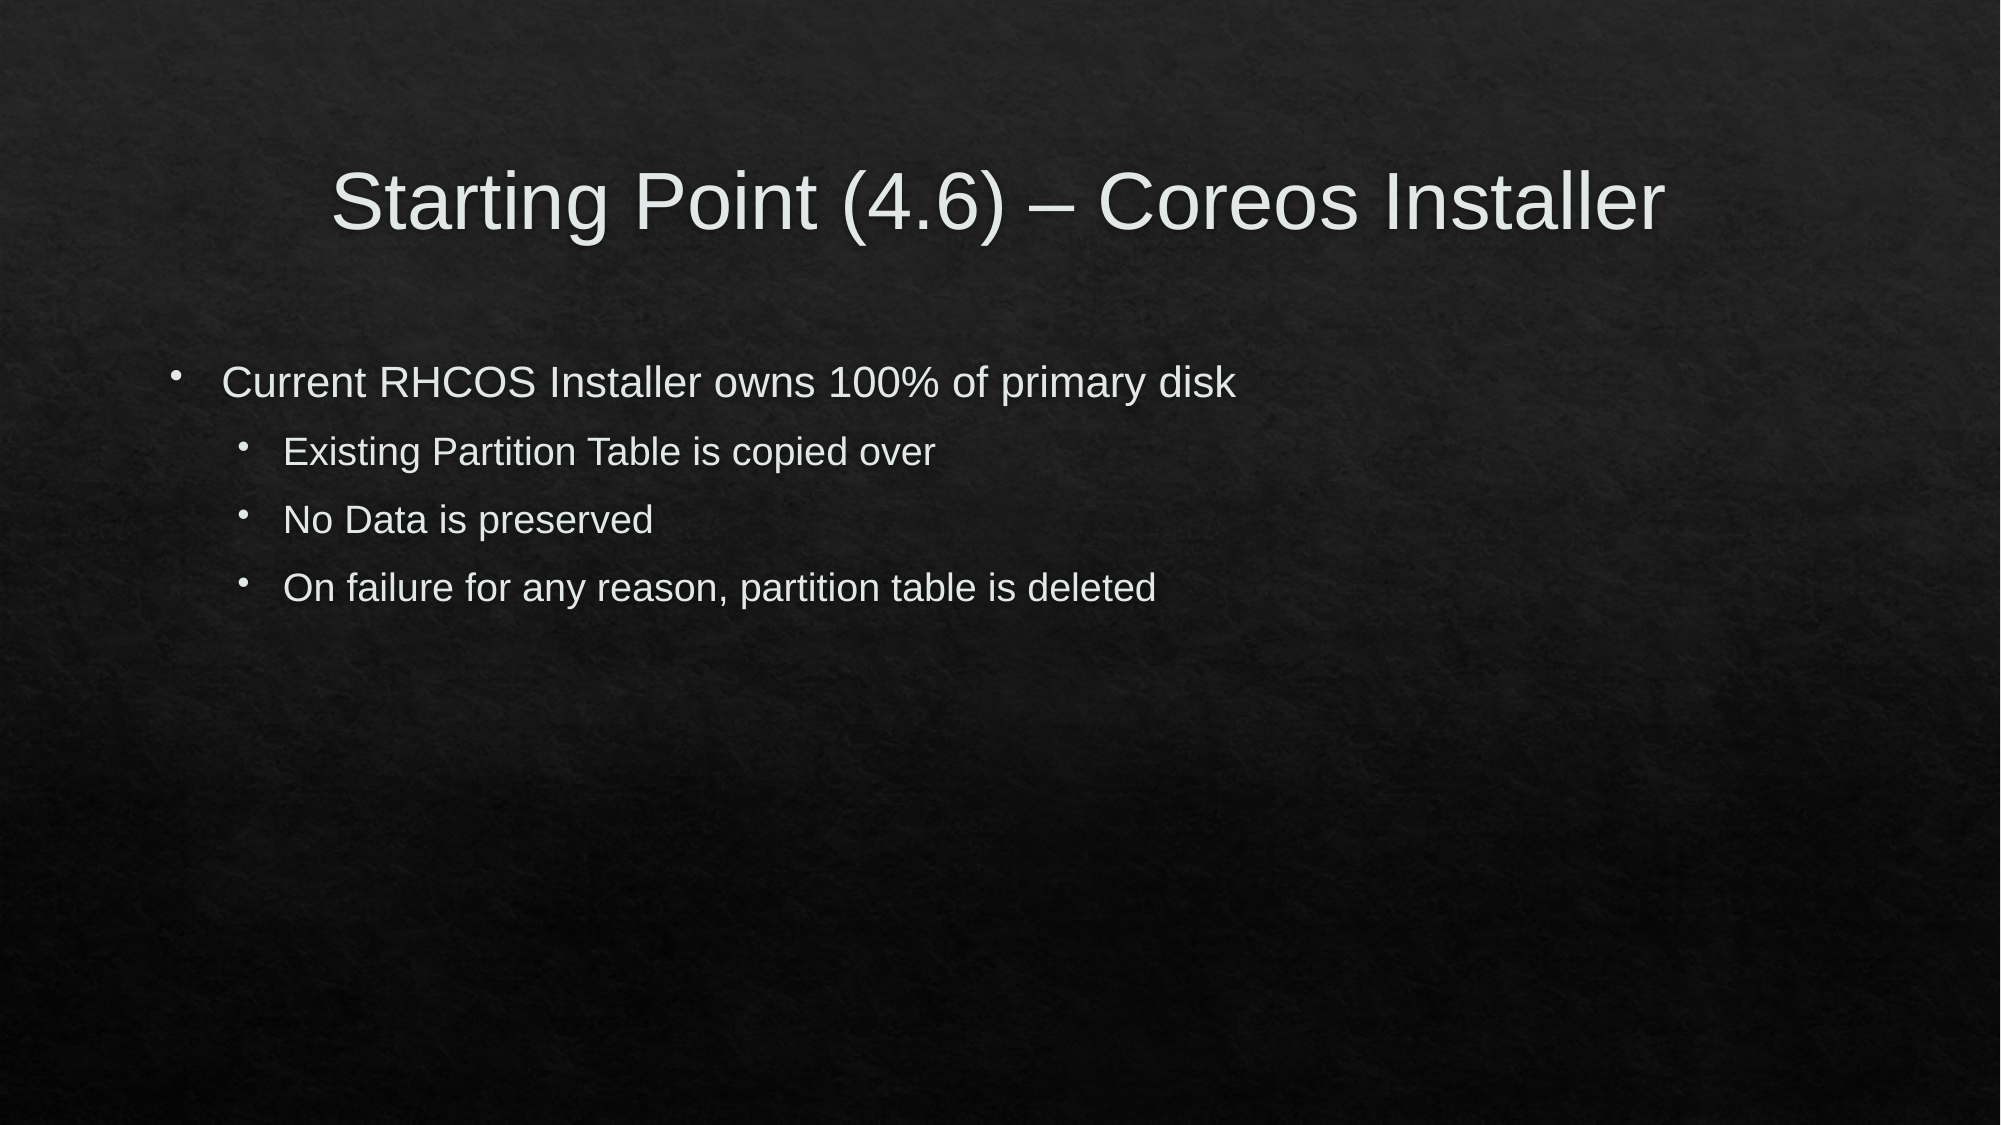

# Starting Point (4.6) – Coreos Installer
Current RHCOS Installer owns 100% of primary disk
Existing Partition Table is copied over
No Data is preserved
On failure for any reason, partition table is deleted